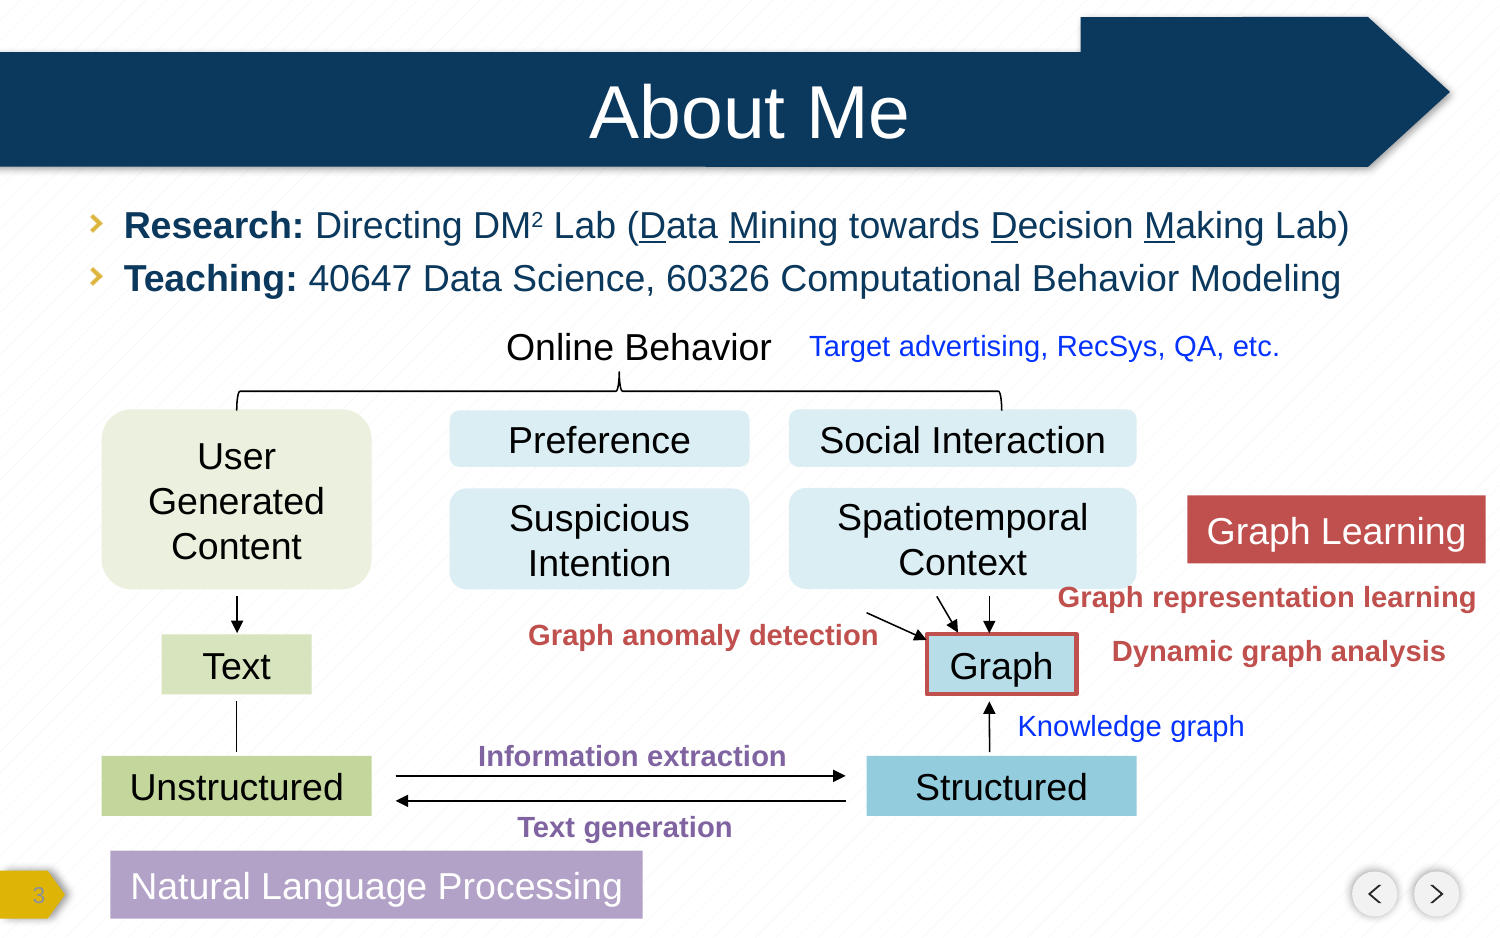

# About Me
Research: Directing DM2 Lab (Data Mining towards Decision Making Lab)
Teaching: 40647 Data Science, 60326 Computational Behavior Modeling
Online Behavior
Target advertising, RecSys, QA, etc.
User Generated Content
Social Interaction
Preference
Spatiotemporal Context
Suspicious Intention
Graph Learning
Graph representation learning
Graph anomaly detection
Dynamic graph analysis
Text
Graph
Knowledge graph
Information extraction
Unstructured
Structured
Text generation
Natural Language Processing
3